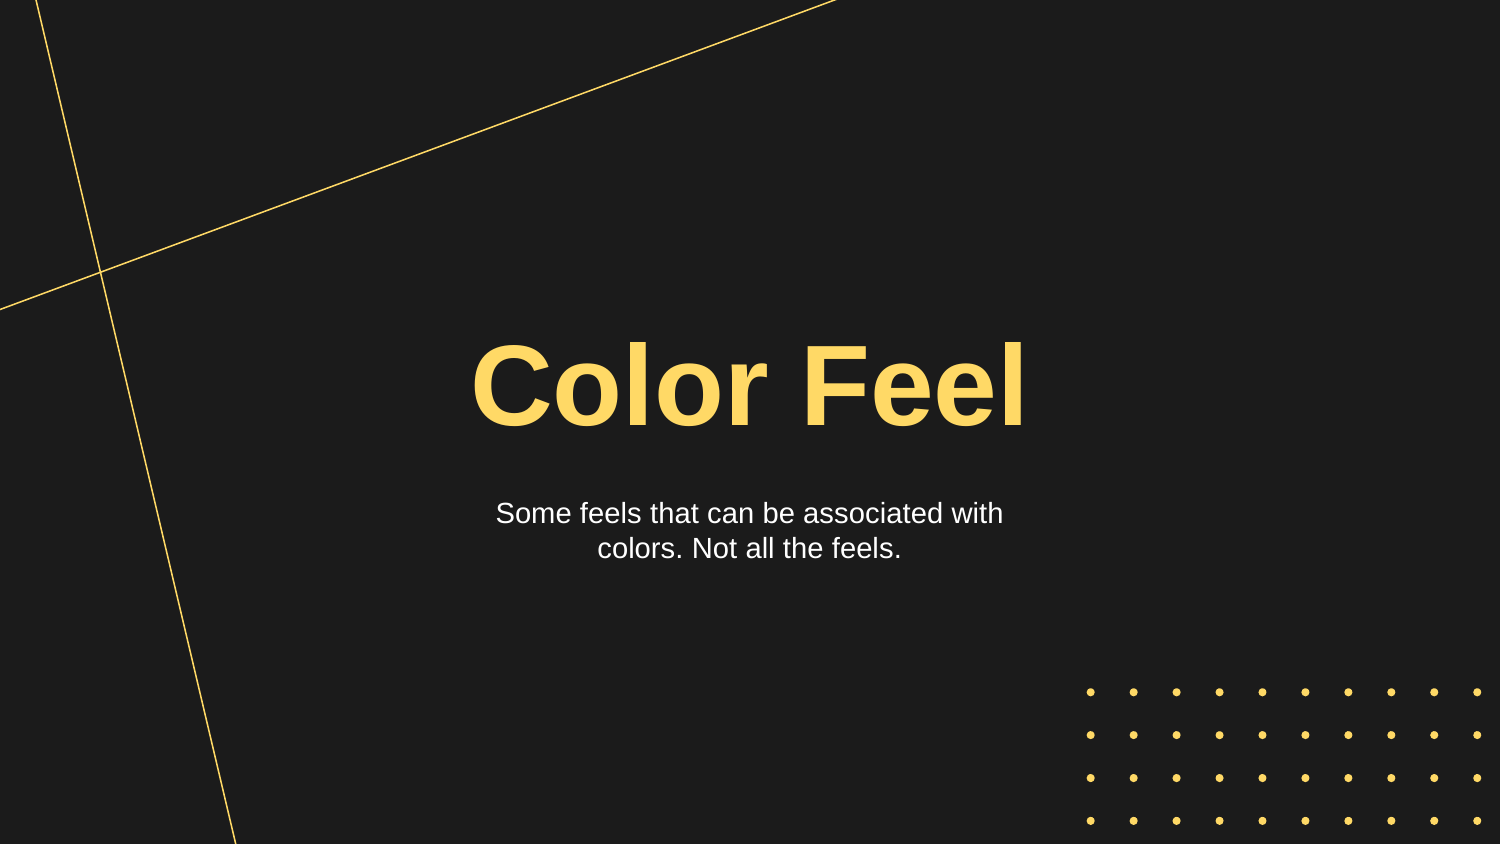

# Color Feel
Some feels that can be associated with colors. Not all the feels.